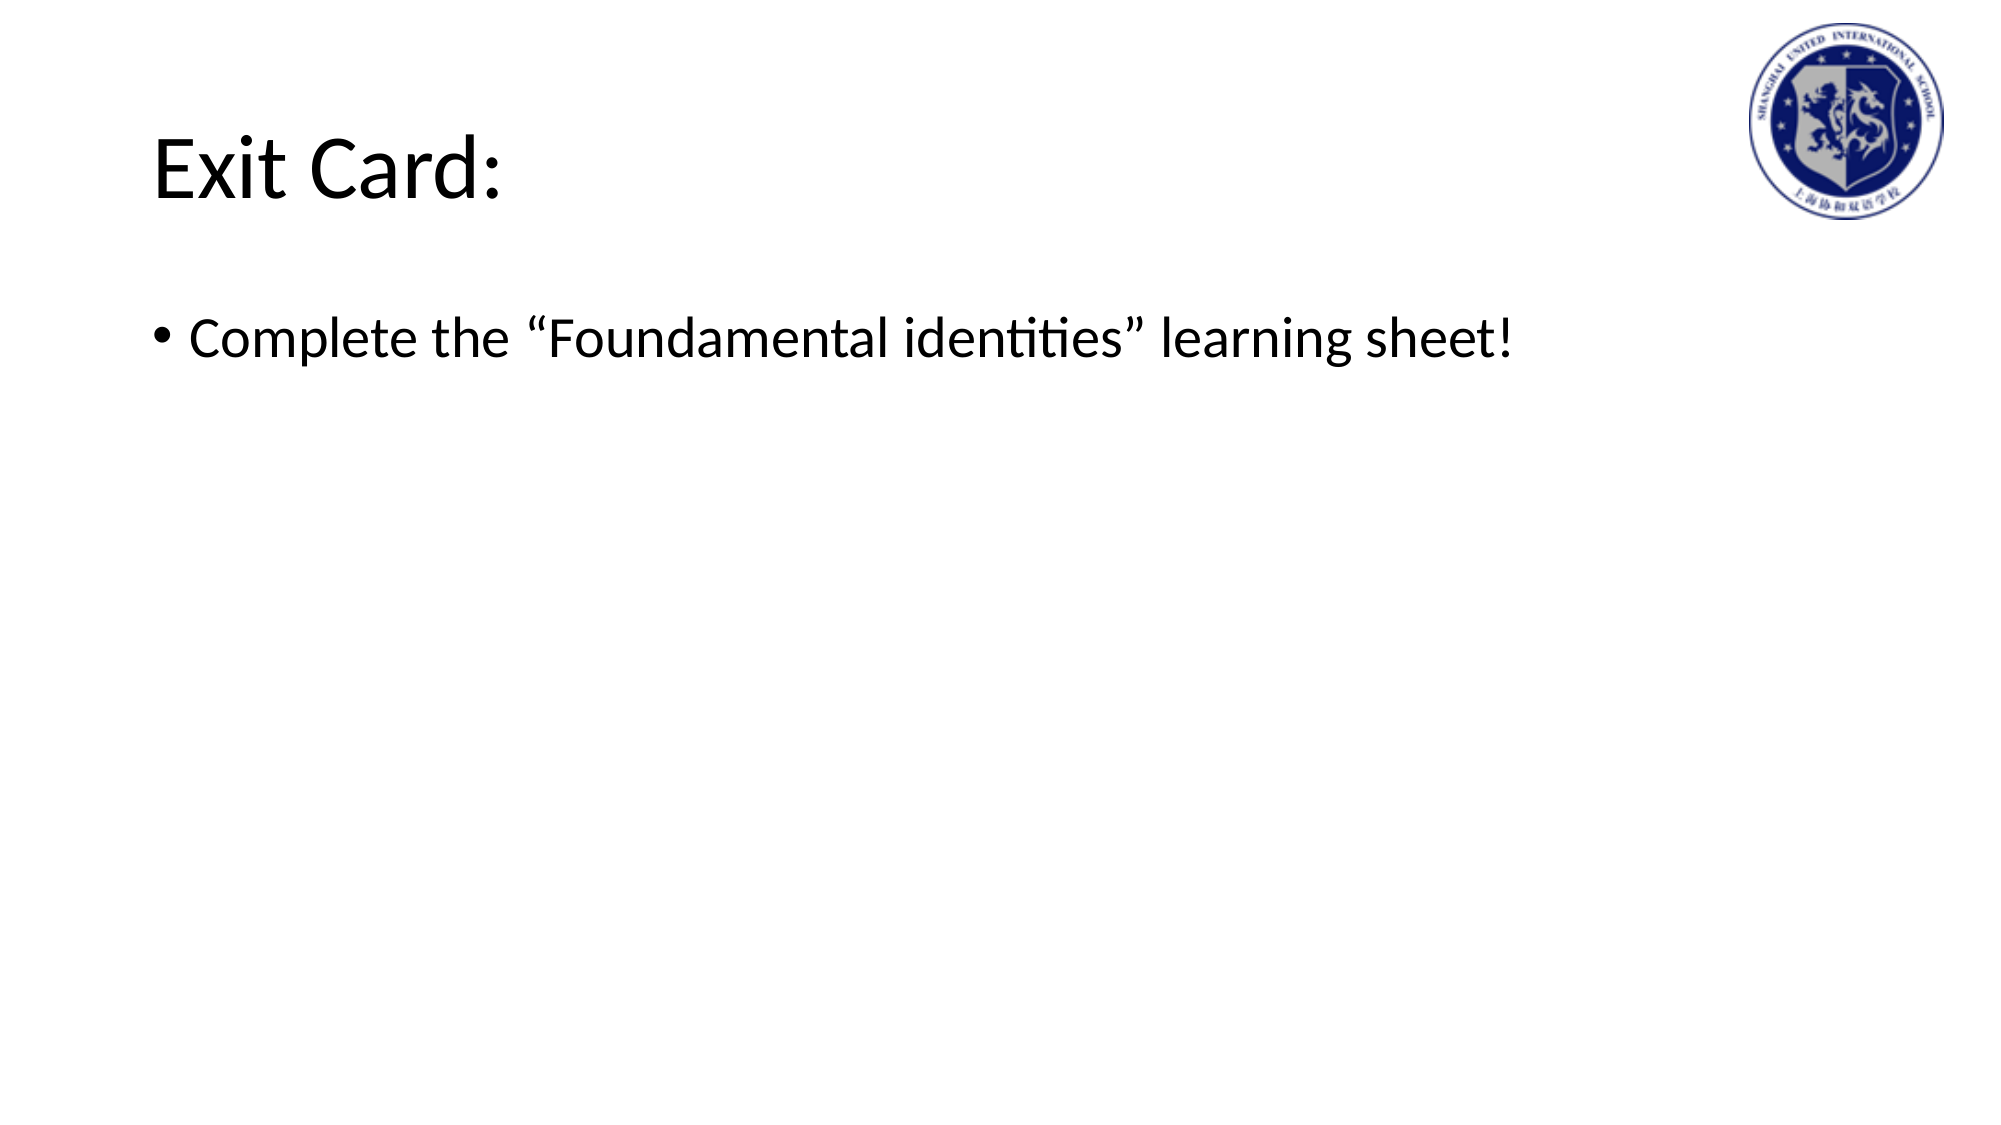

# Exit Card:
Complete the “Foundamental identities” learning sheet!